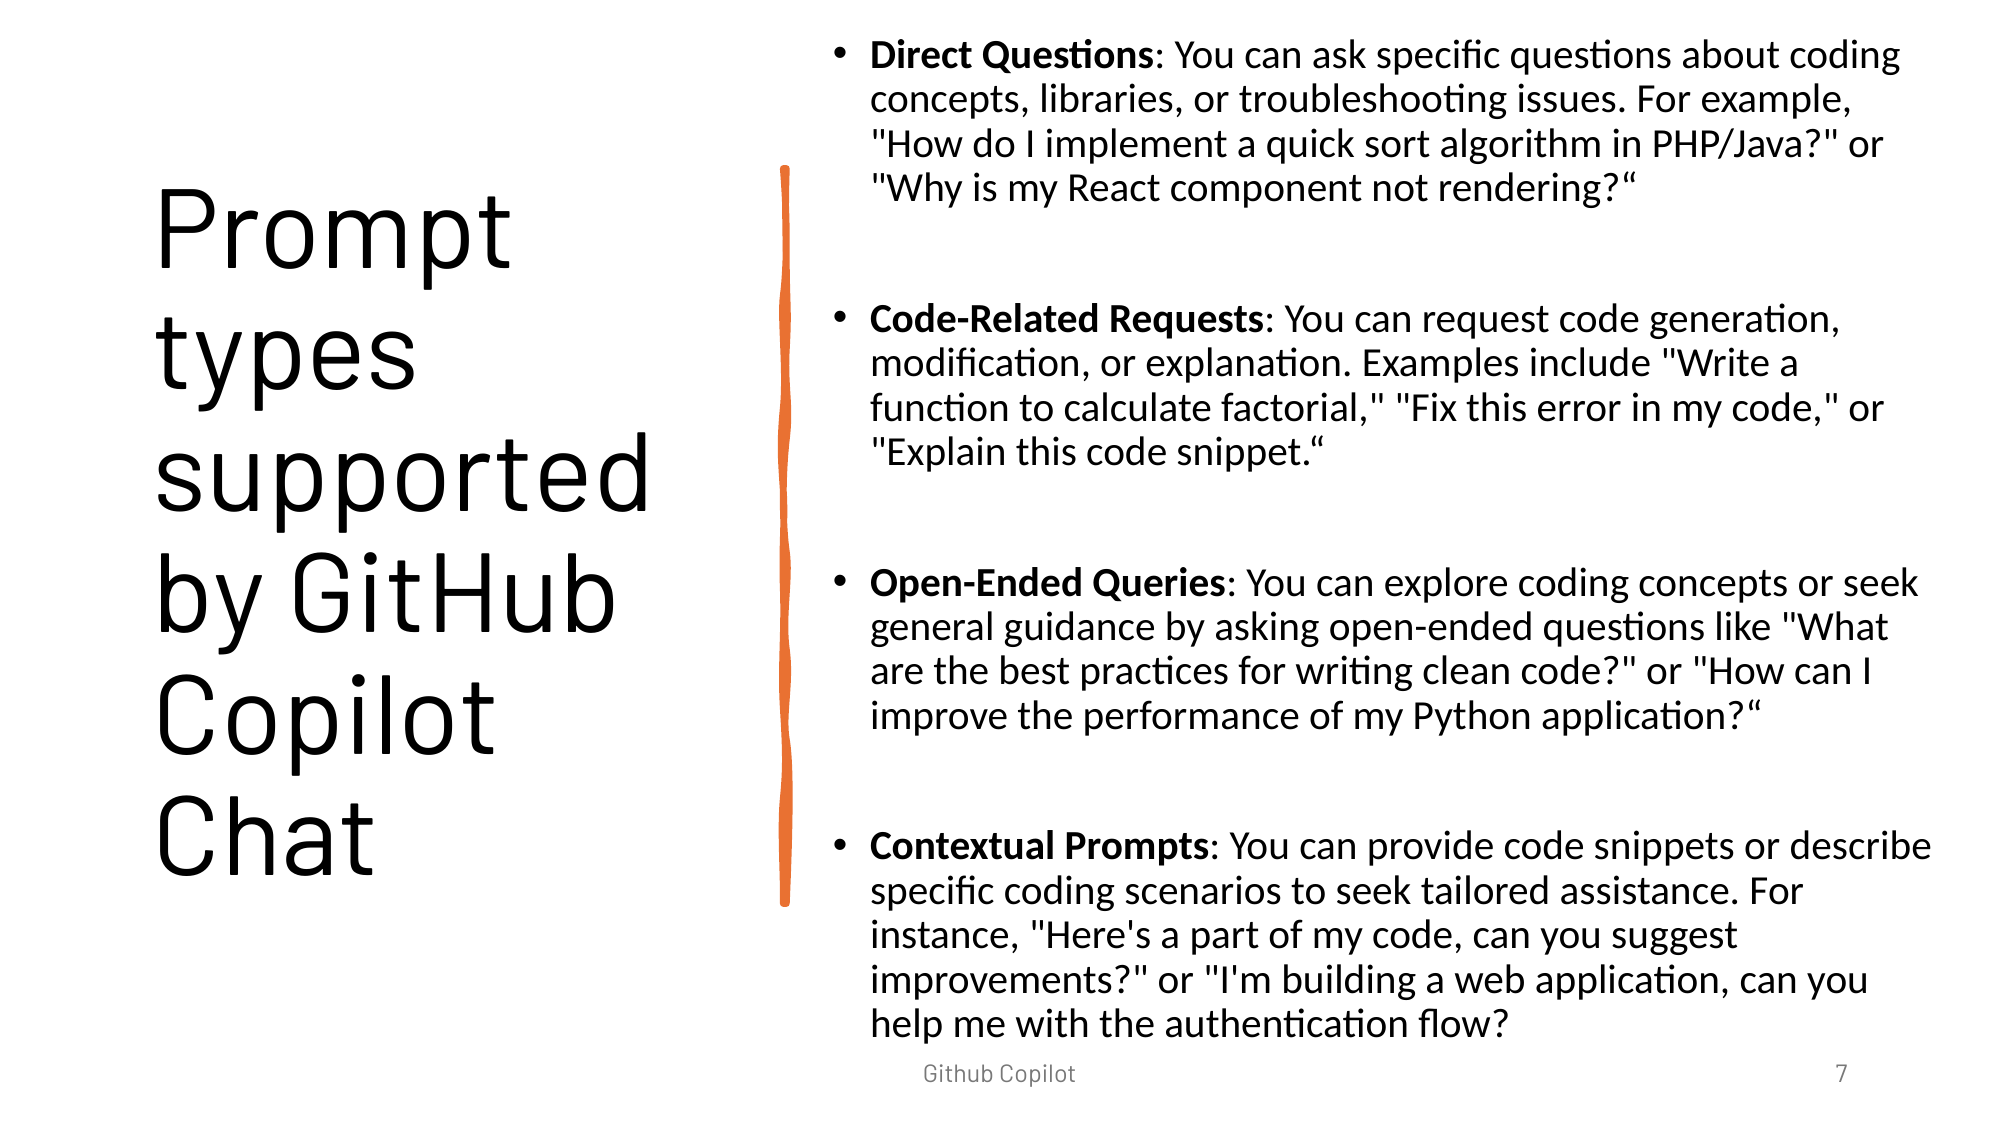

Direct Questions: You can ask specific questions about coding concepts, libraries, or troubleshooting issues. For example, "How do I implement a quick sort algorithm in PHP/Java?" or "Why is my React component not rendering?“

Code-Related Requests: You can request code generation, modification, or explanation. Examples include "Write a function to calculate factorial," "Fix this error in my code," or "Explain this code snippet.“

Open-Ended Queries: You can explore coding concepts or seek general guidance by asking open-ended questions like "What are the best practices for writing clean code?" or "How can I improve the performance of my Python application?“

Contextual Prompts: You can provide code snippets or describe specific coding scenarios to seek tailored assistance. For instance, "Here's a part of my code, can you suggest improvements?" or "I'm building a web application, can you help me with the authentication flow?
# Prompt types supported by GitHub Copilot Chat

Github Copilot
7